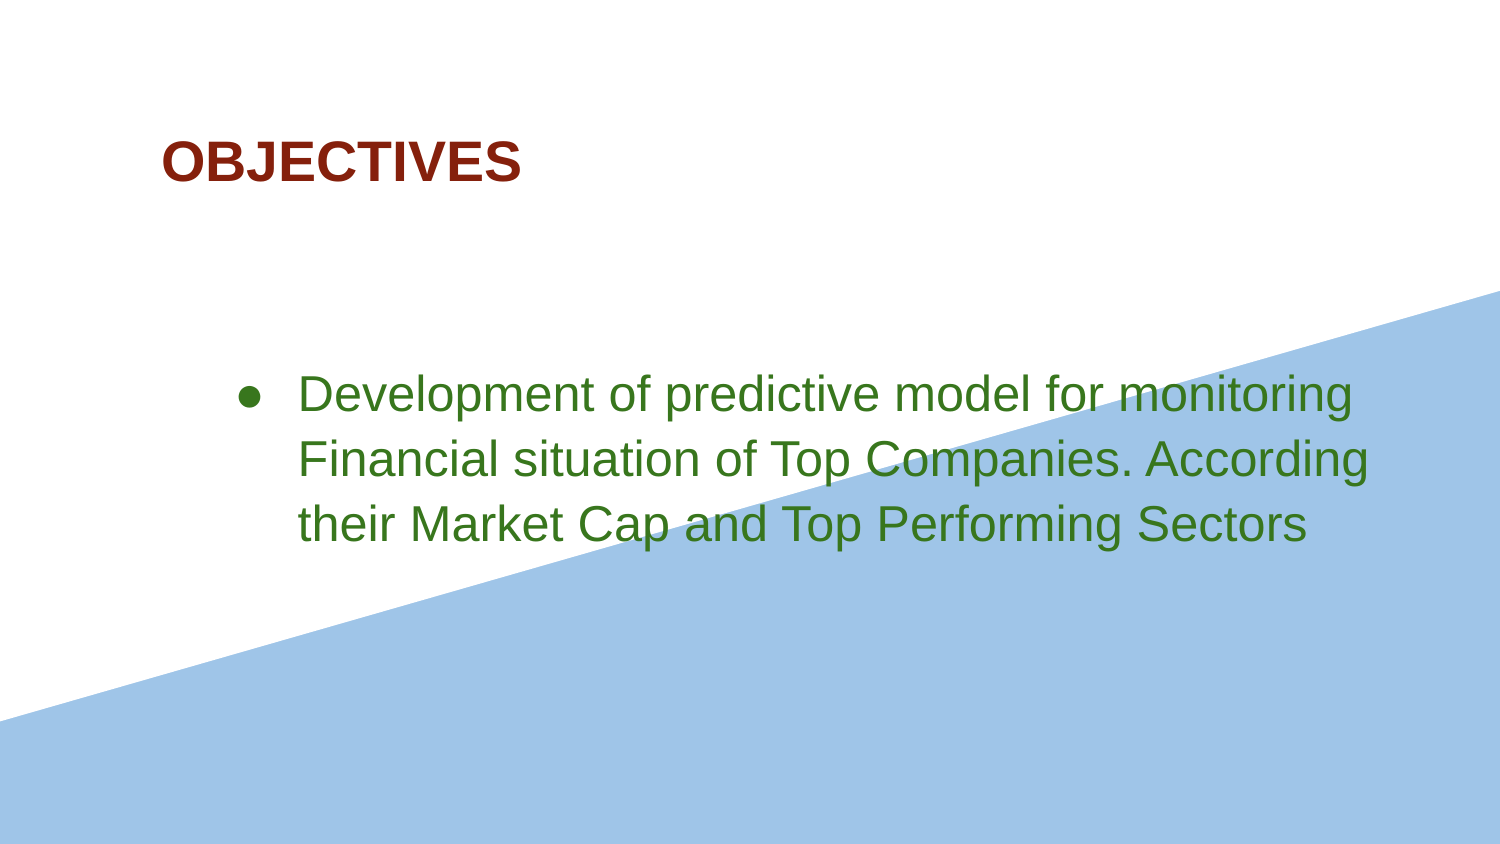

# OBJECTIVES

Development of predictive model for monitoring Financial situation of Top Companies. According their Market Cap and Top Performing Sectors